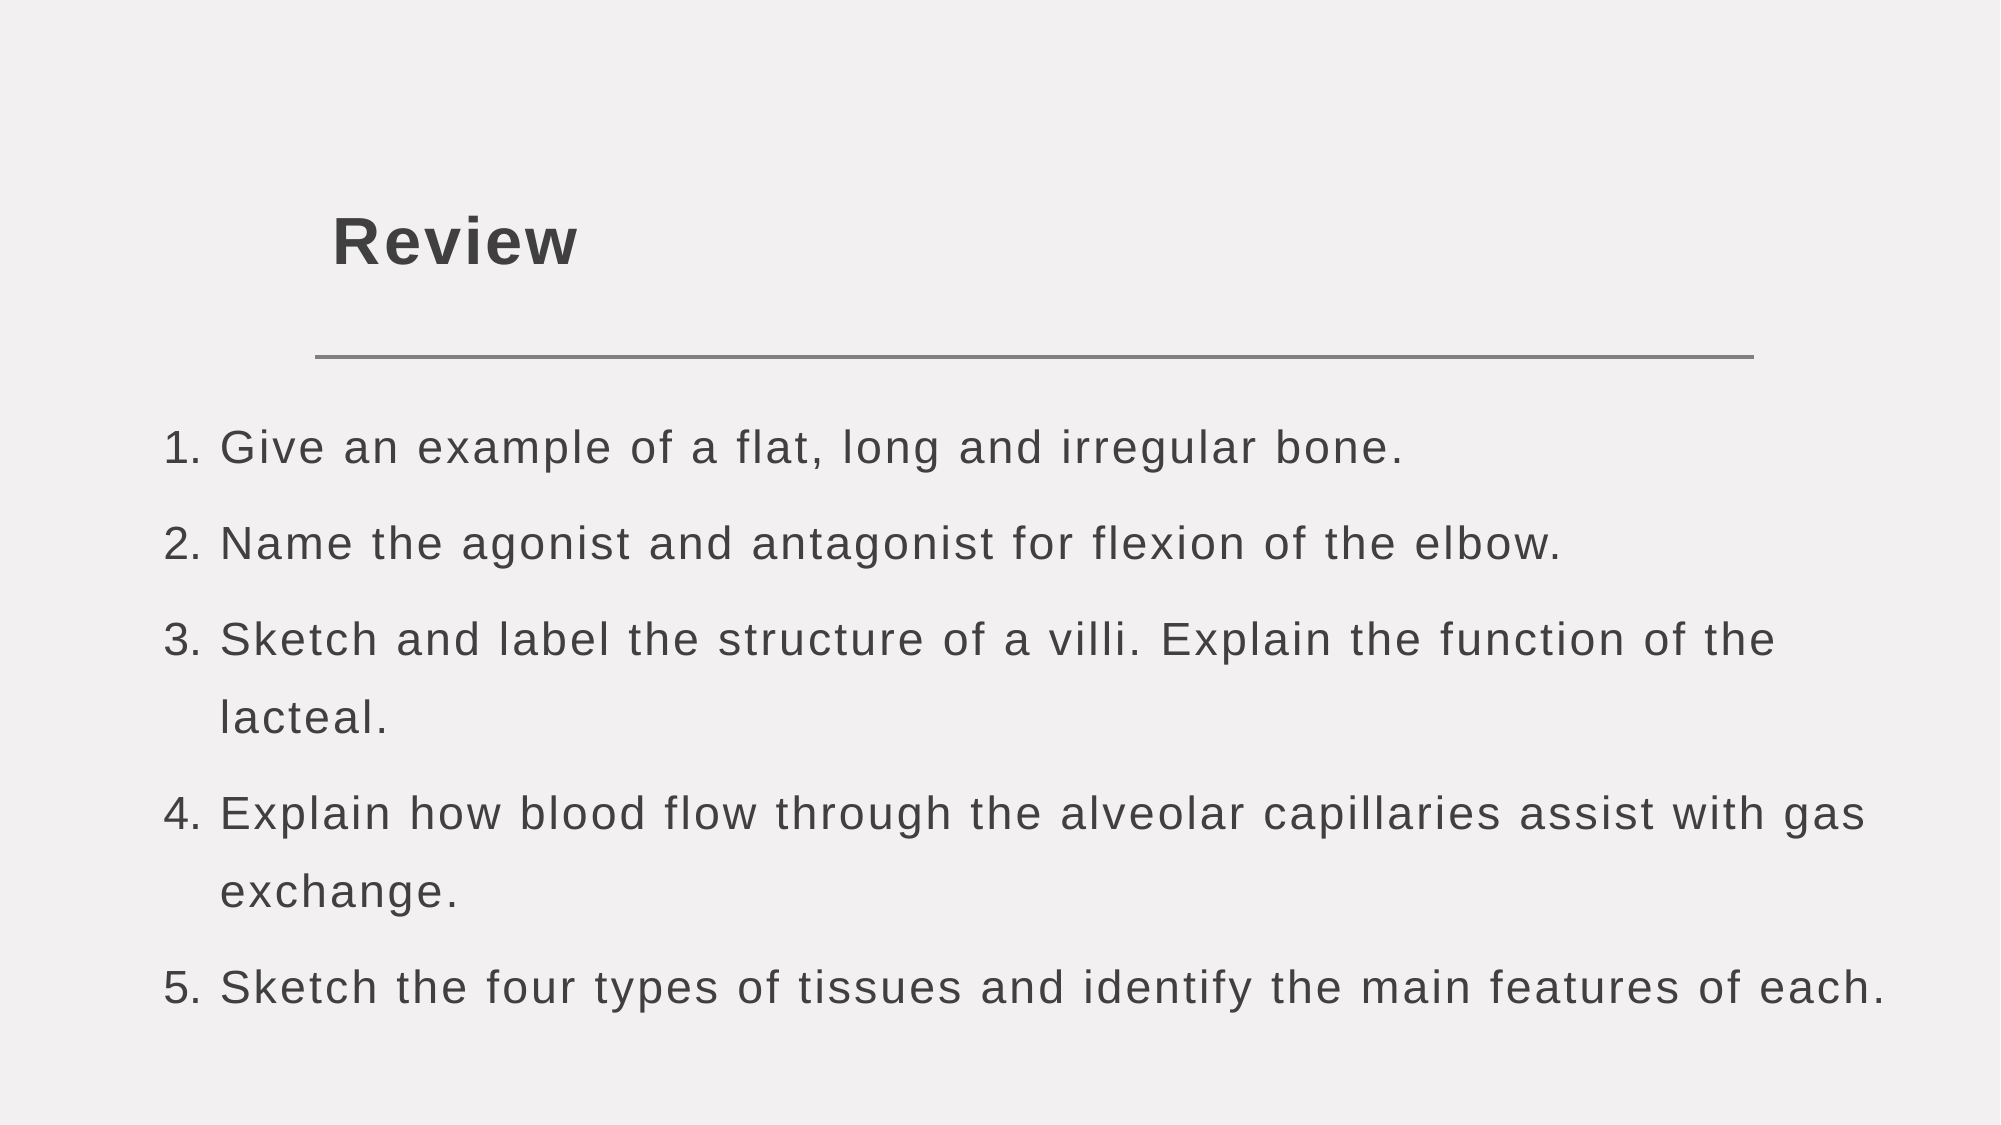

# Review
Give an example of a flat, long and irregular bone.
Name the agonist and antagonist for flexion of the elbow.
Sketch and label the structure of a villi. Explain the function of the lacteal.
Explain how blood flow through the alveolar capillaries assist with gas exchange.
Sketch the four types of tissues and identify the main features of each.